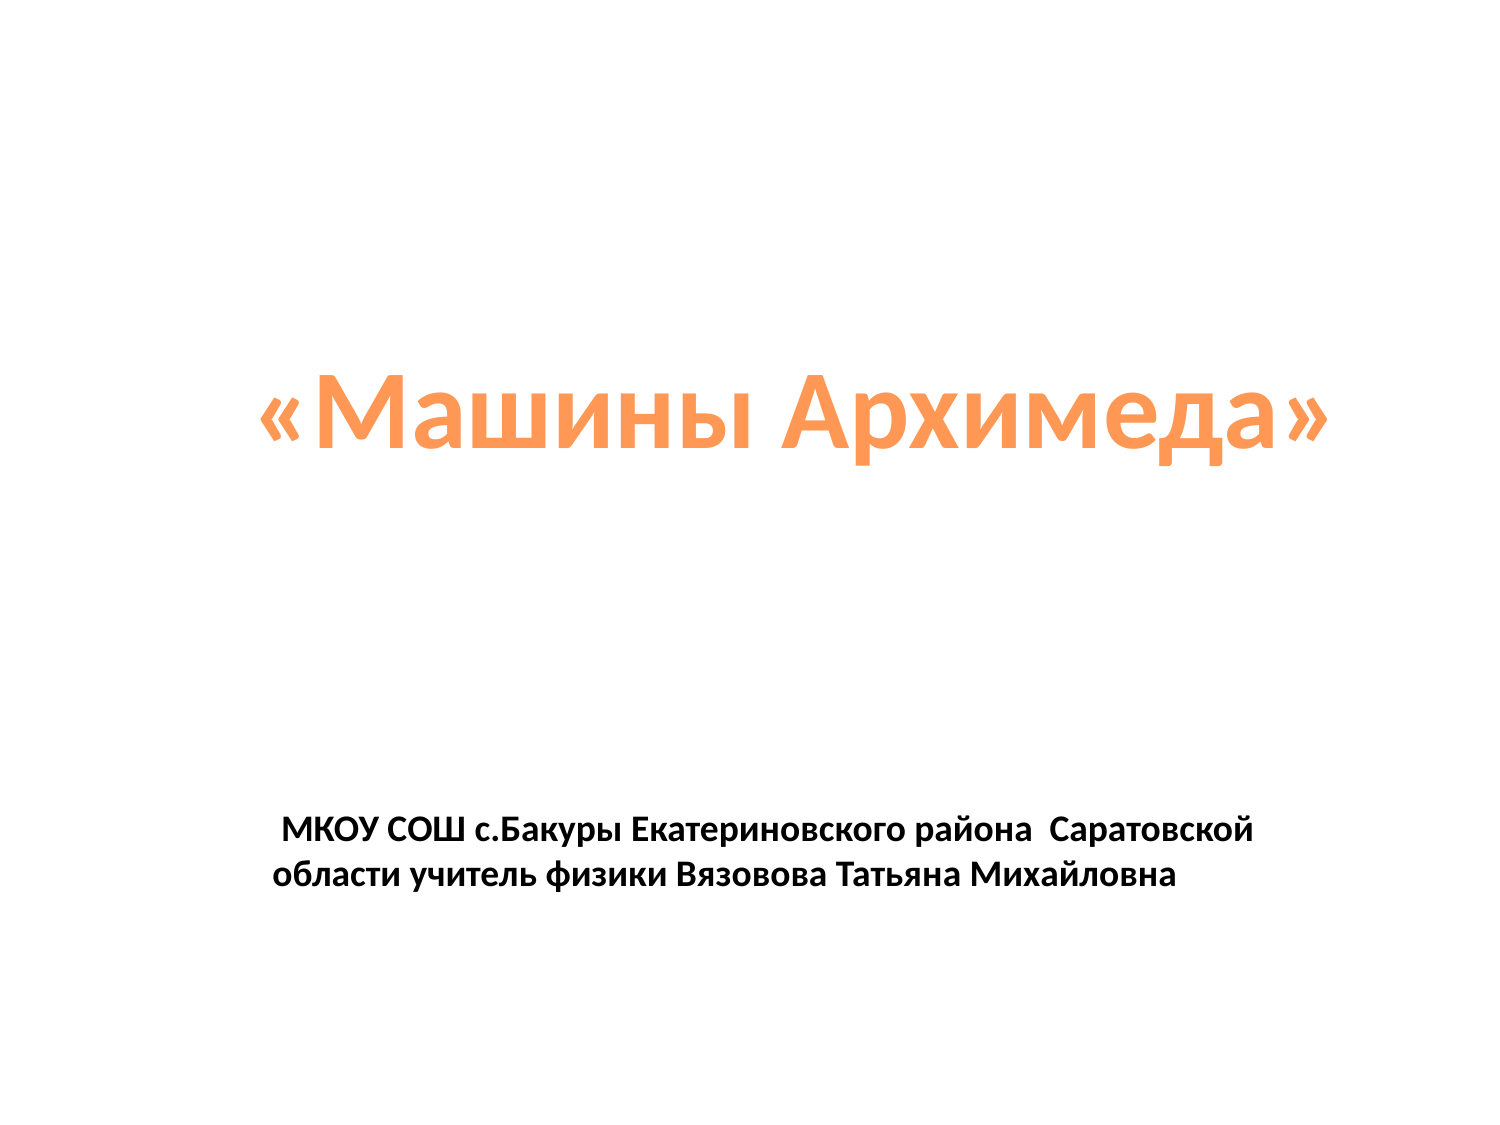

«Машины Архимеда»
 МКОУ СОШ с.Бакуры Екатериновского района  Саратовской области учитель физики Вязовова Татьяна Михайловна